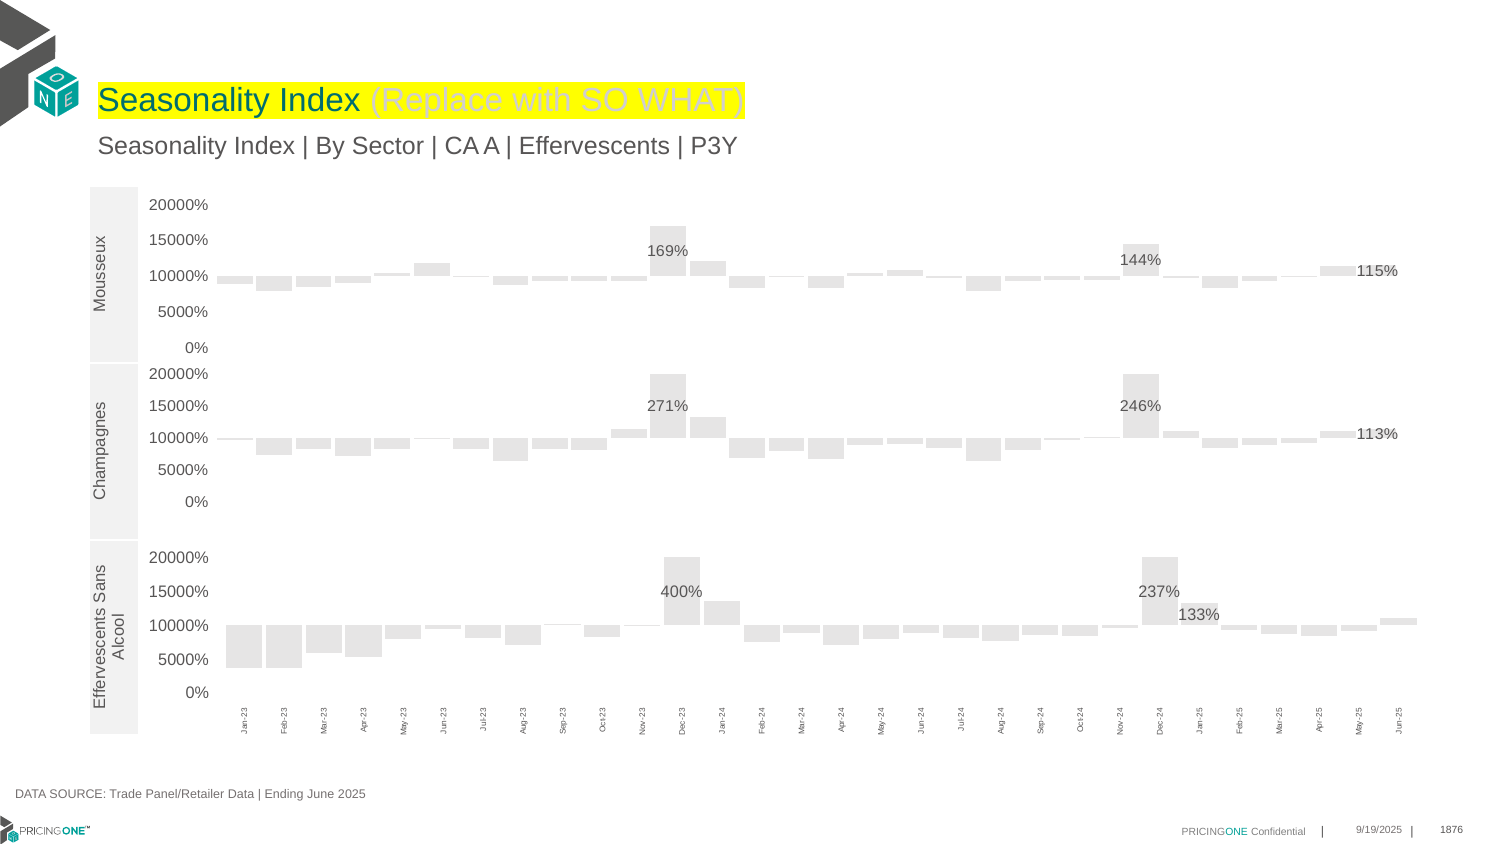

# Seasonality Index (Replace with SO WHAT)
Seasonality Index | By Sector | CA A | Effervescents | P3Y
| Mousseux |
| --- |
| Champagnes |
| Effervescents Sans Alcool |

### Chart

| Category | Sales index |
|---|---|
| Jan-23 | 88.0 |
| Feb-23 | 78.0 |
| Mar-23 | 84.0 |
| Apr-23 | 90.0 |
| May-23 | 104.0 |
| Jun-23 | 118.0 |
| Jul-23 | 99.0 |
| Aug-23 | 87.0 |
| Sep-23 | 93.0 |
| Oct-23 | 92.0 |
| Nov-23 | 92.0 |
| Dec-23 | 169.0 |
| Jan-24 | 120.0 |
| Feb-24 | 83.0 |
| Mar-24 | 98.0 |
| Apr-24 | 82.0 |
| May-24 | 104.0 |
| Jun-24 | 108.0 |
| Jul-24 | 96.0 |
| Aug-24 | 79.0 |
| Sep-24 | 93.0 |
| Oct-24 | 94.0 |
| Nov-24 | 94.0 |
| Dec-24 | 144.0 |
| Jan-25 | 96.0 |
| Feb-25 | 82.0 |
| Mar-25 | 93.0 |
| Apr-25 | 98.0 |
| May-25 | 113.0 |
| Jun-25 | 115.0 |

### Chart

| Category | Sales index |
|---|---|
| Jan-23 | 96.0 |
| Feb-23 | 73.0 |
| Mar-23 | 82.0 |
| Apr-23 | 71.0 |
| May-23 | 82.0 |
| Jun-23 | 98.0 |
| Jul-23 | 82.0 |
| Aug-23 | 64.0 |
| Sep-23 | 82.0 |
| Oct-23 | 80.0 |
| Nov-23 | 113.0 |
| Dec-23 | 271.0 |
| Jan-24 | 132.0 |
| Feb-24 | 68.0 |
| Mar-24 | 79.0 |
| Apr-24 | 66.0 |
| May-24 | 89.0 |
| Jun-24 | 90.0 |
| Jul-24 | 84.0 |
| Aug-24 | 63.0 |
| Sep-24 | 81.0 |
| Oct-24 | 96.0 |
| Nov-24 | 101.0 |
| Dec-24 | 246.0 |
| Jan-25 | 110.0 |
| Feb-25 | 83.0 |
| Mar-25 | 89.0 |
| Apr-25 | 92.0 |
| May-25 | 111.0 |
| Jun-25 | 113.0 |

### Chart

| Category | Sales index |
|---|---|
| Jan-23 | 36.0 |
| Feb-23 | 37.0 |
| Mar-23 | 59.0 |
| Apr-23 | 53.0 |
| May-23 | 80.0 |
| Jun-23 | 94.0 |
| Jul-23 | 81.0 |
| Aug-23 | 71.0 |
| Sep-23 | 102.0 |
| Oct-23 | 82.0 |
| Nov-23 | 98.0 |
| Dec-23 | 400.0 |
| Jan-24 | 135.0 |
| Feb-24 | 75.0 |
| Mar-24 | 88.0 |
| Apr-24 | 70.0 |
| May-24 | 80.0 |
| Jun-24 | 88.0 |
| Jul-24 | 81.0 |
| Aug-24 | 76.0 |
| Sep-24 | 85.0 |
| Oct-24 | 84.0 |
| Nov-24 | 95.0 |
| Dec-24 | 237.0 |
| Jan-25 | 133.0 |
| Feb-25 | 93.0 |
| Mar-25 | 87.0 |
| Apr-25 | 84.0 |
| May-25 | 91.0 |
| Jun-25 | 110.0 |
DATA SOURCE: Trade Panel/Retailer Data | Ending June 2025

9/19/2025
1876